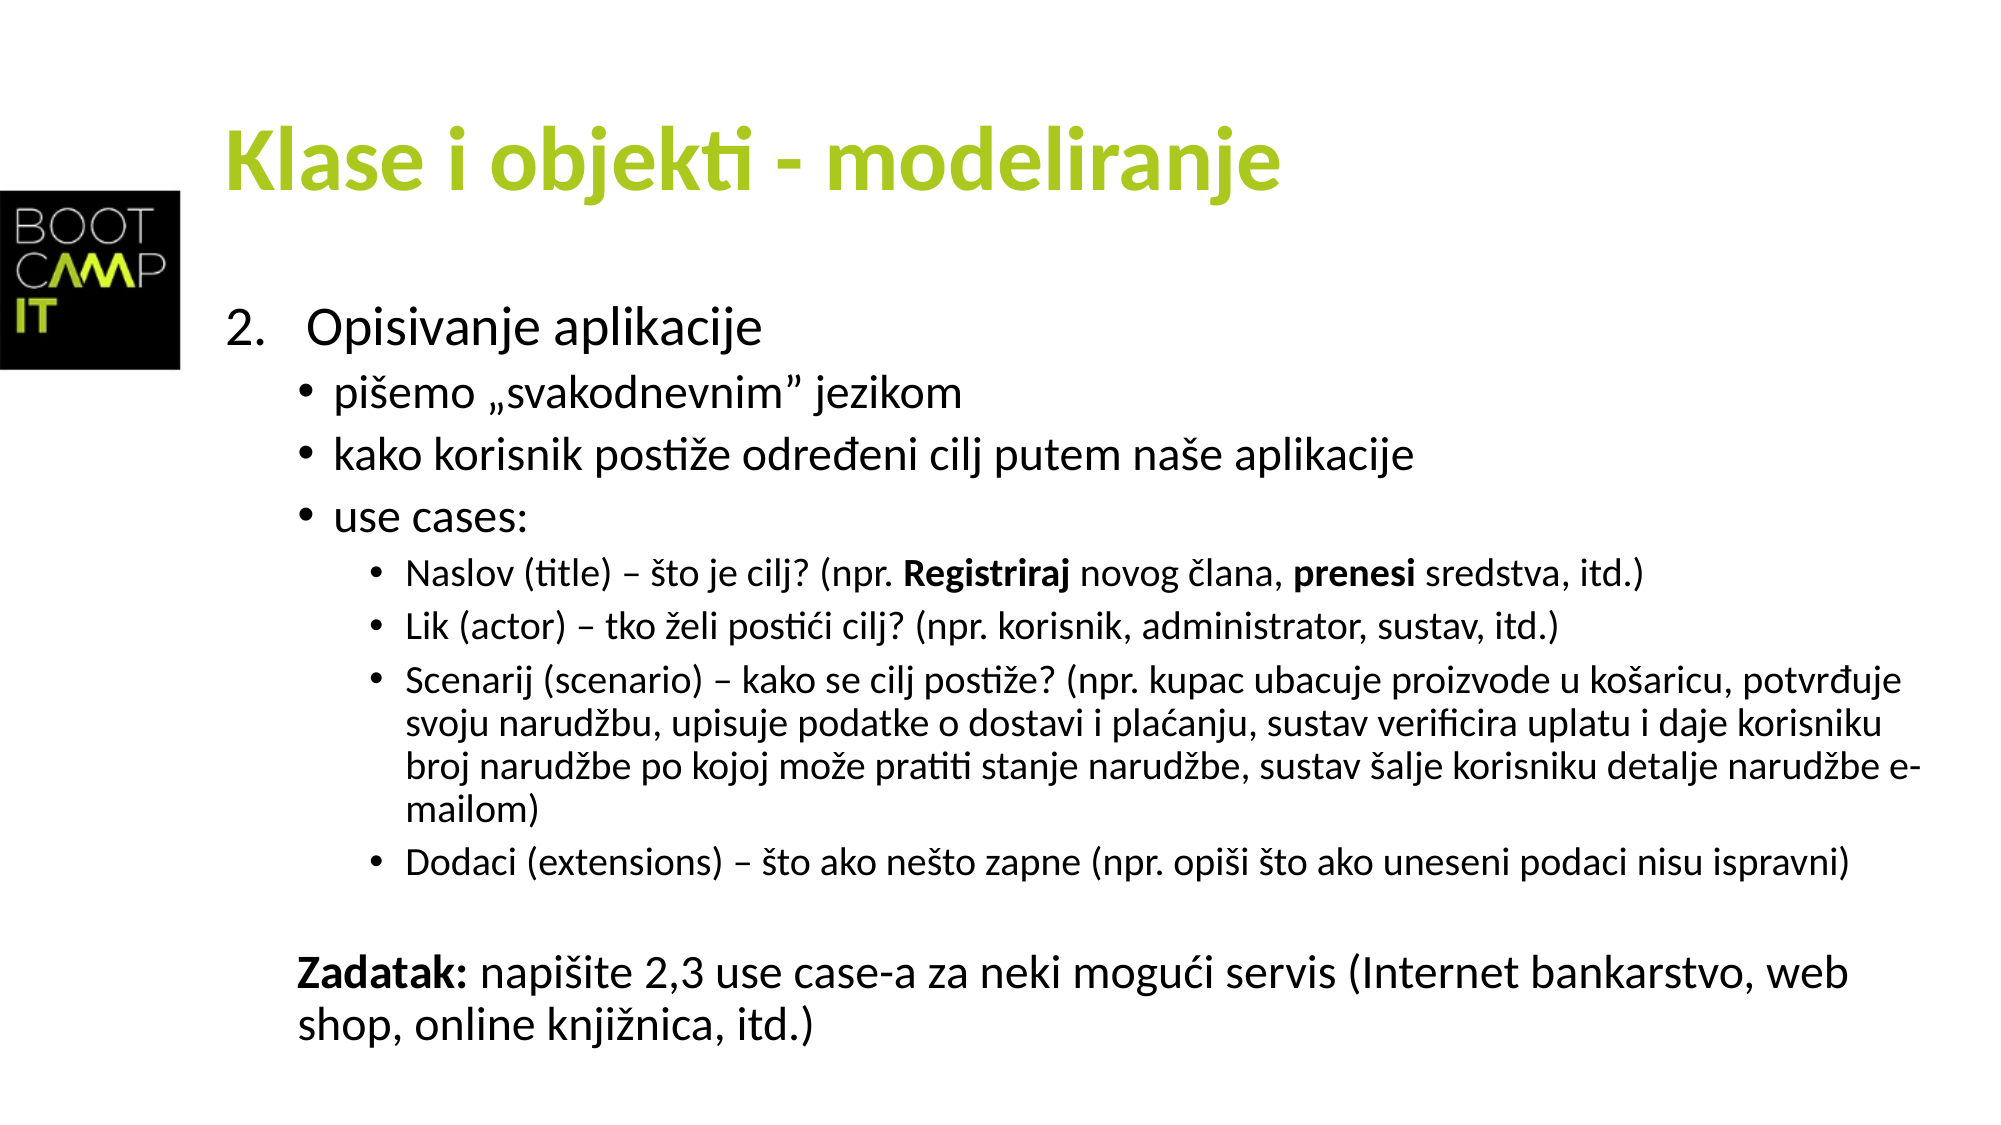

# Klase i objekti - modeliranje
Opisivanje aplikacije
pišemo „svakodnevnim” jezikom
kako korisnik postiže određeni cilj putem naše aplikacije
use cases:
Naslov (title) – što je cilj? (npr. Registriraj novog člana, prenesi sredstva, itd.)
Lik (actor) – tko želi postići cilj? (npr. korisnik, administrator, sustav, itd.)
Scenarij (scenario) – kako se cilj postiže? (npr. kupac ubacuje proizvode u košaricu, potvrđuje svoju narudžbu, upisuje podatke o dostavi i plaćanju, sustav verificira uplatu i daje korisniku broj narudžbe po kojoj može pratiti stanje narudžbe, sustav šalje korisniku detalje narudžbe e-mailom)
Dodaci (extensions) – što ako nešto zapne (npr. opiši što ako uneseni podaci nisu ispravni)

Zadatak: napišite 2,3 use case-a za neki mogući servis (Internet bankarstvo, web shop, online knjižnica, itd.)